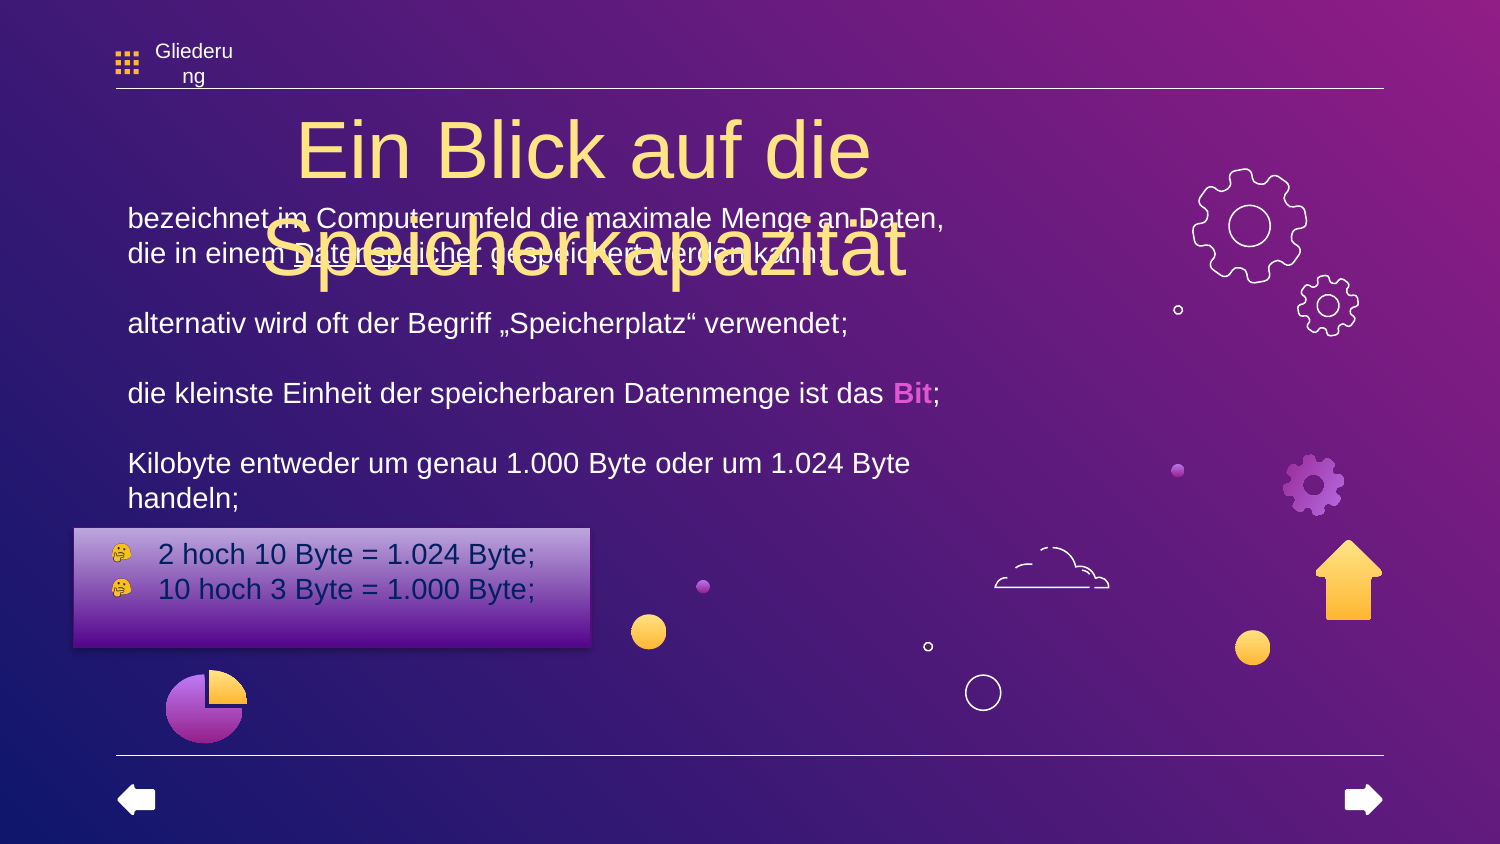

Gliederung

# Ein Blick auf die Speicherkapazität

bezeichnet im Computerumfeld die maximale Menge an Daten, die in einem Datenspeicher gespeichert werden kann;

alternativ wird oft der Begriff „Speicherplatz“ verwendet;

die kleinste Einheit der speicherbaren Datenmenge ist das Bit;

Kilobyte entweder um genau 1.000 Byte oder um 1.024 Byte handeln;

2 hoch 10 Byte = 1.024 Byte;
10 hoch 3 Byte = 1.000 Byte;